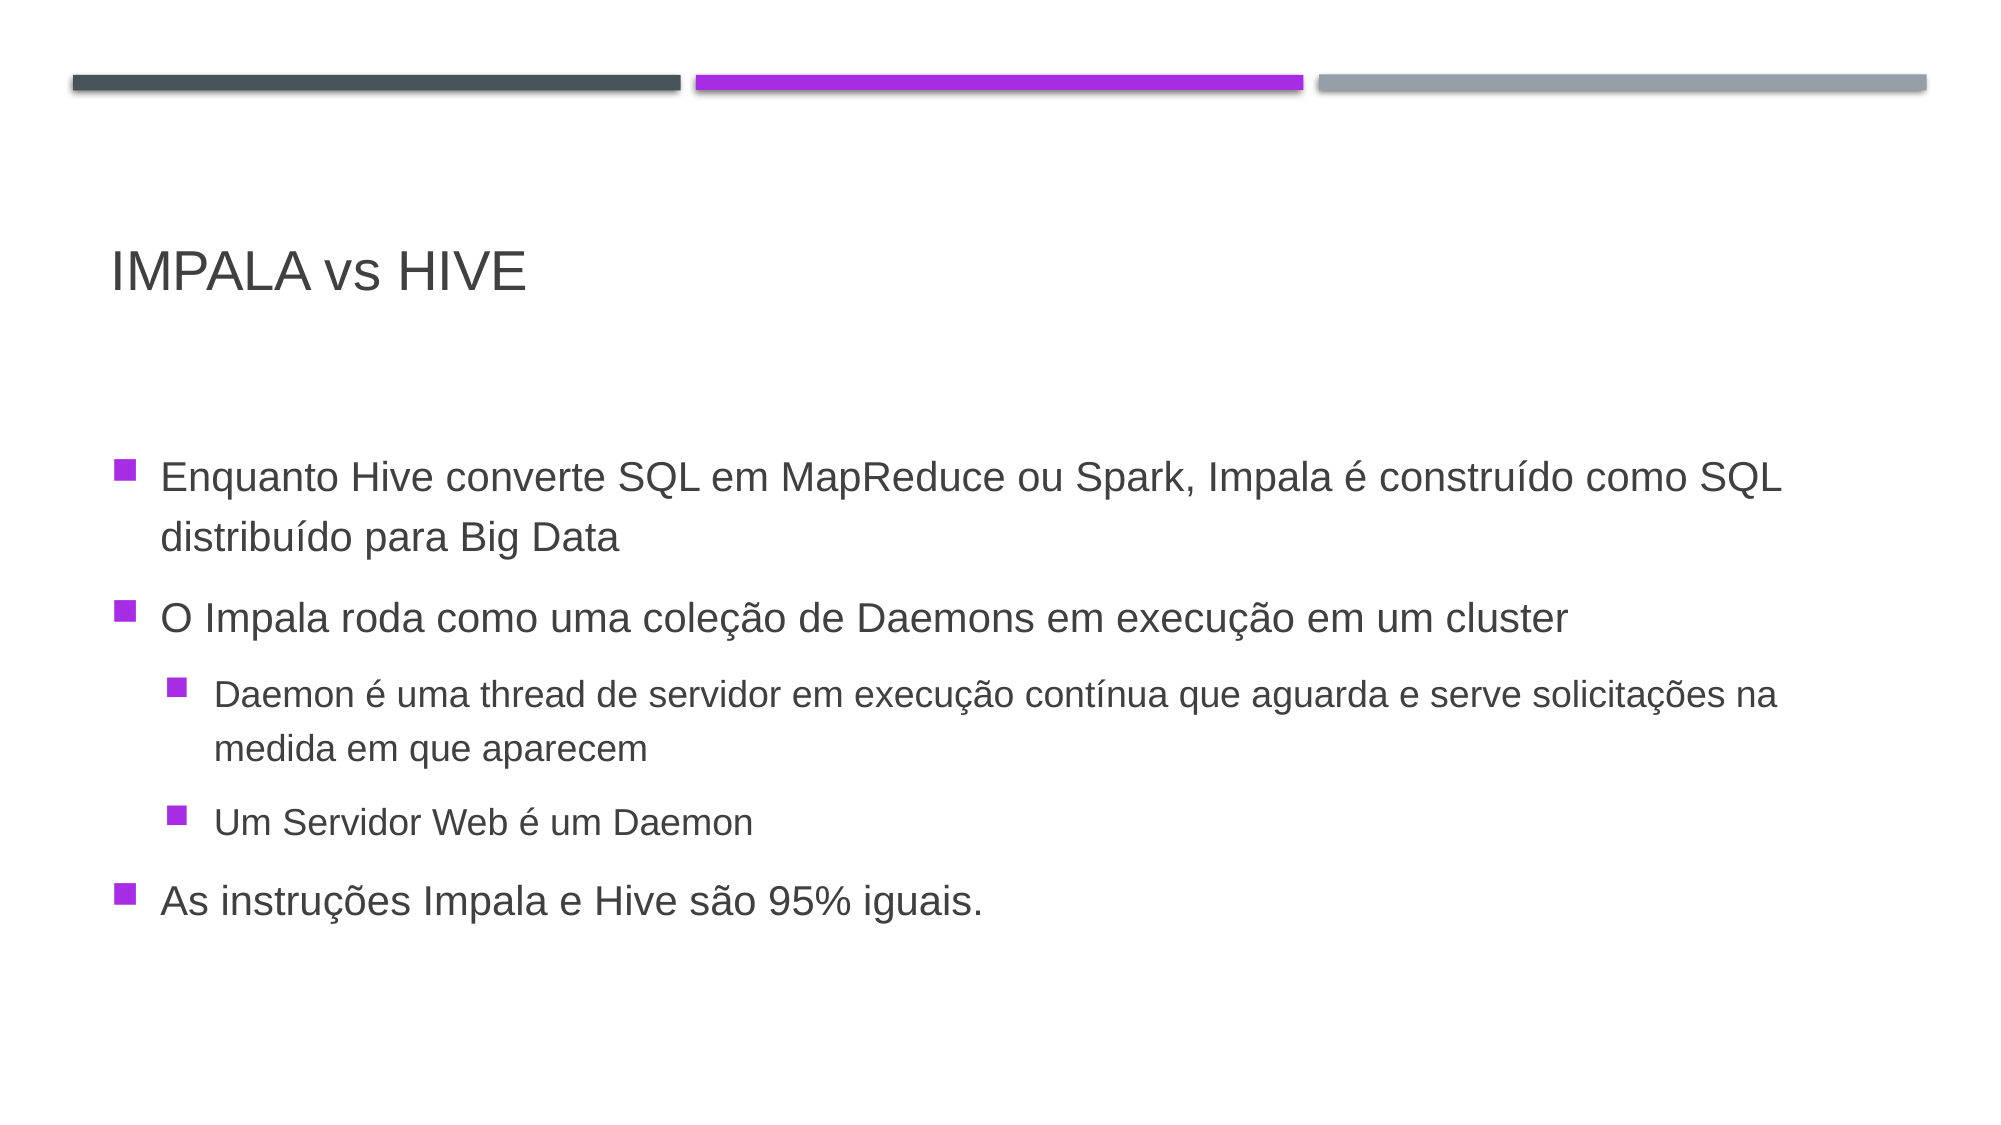

# Impala vs Hive
Enquanto Hive converte SQL em MapReduce ou Spark, Impala é construído como SQL distribuído para Big Data
O Impala roda como uma coleção de Daemons em execução em um cluster
Daemon é uma thread de servidor em execução contínua que aguarda e serve solicitações na medida em que aparecem
Um Servidor Web é um Daemon
As instruções Impala e Hive são 95% iguais.